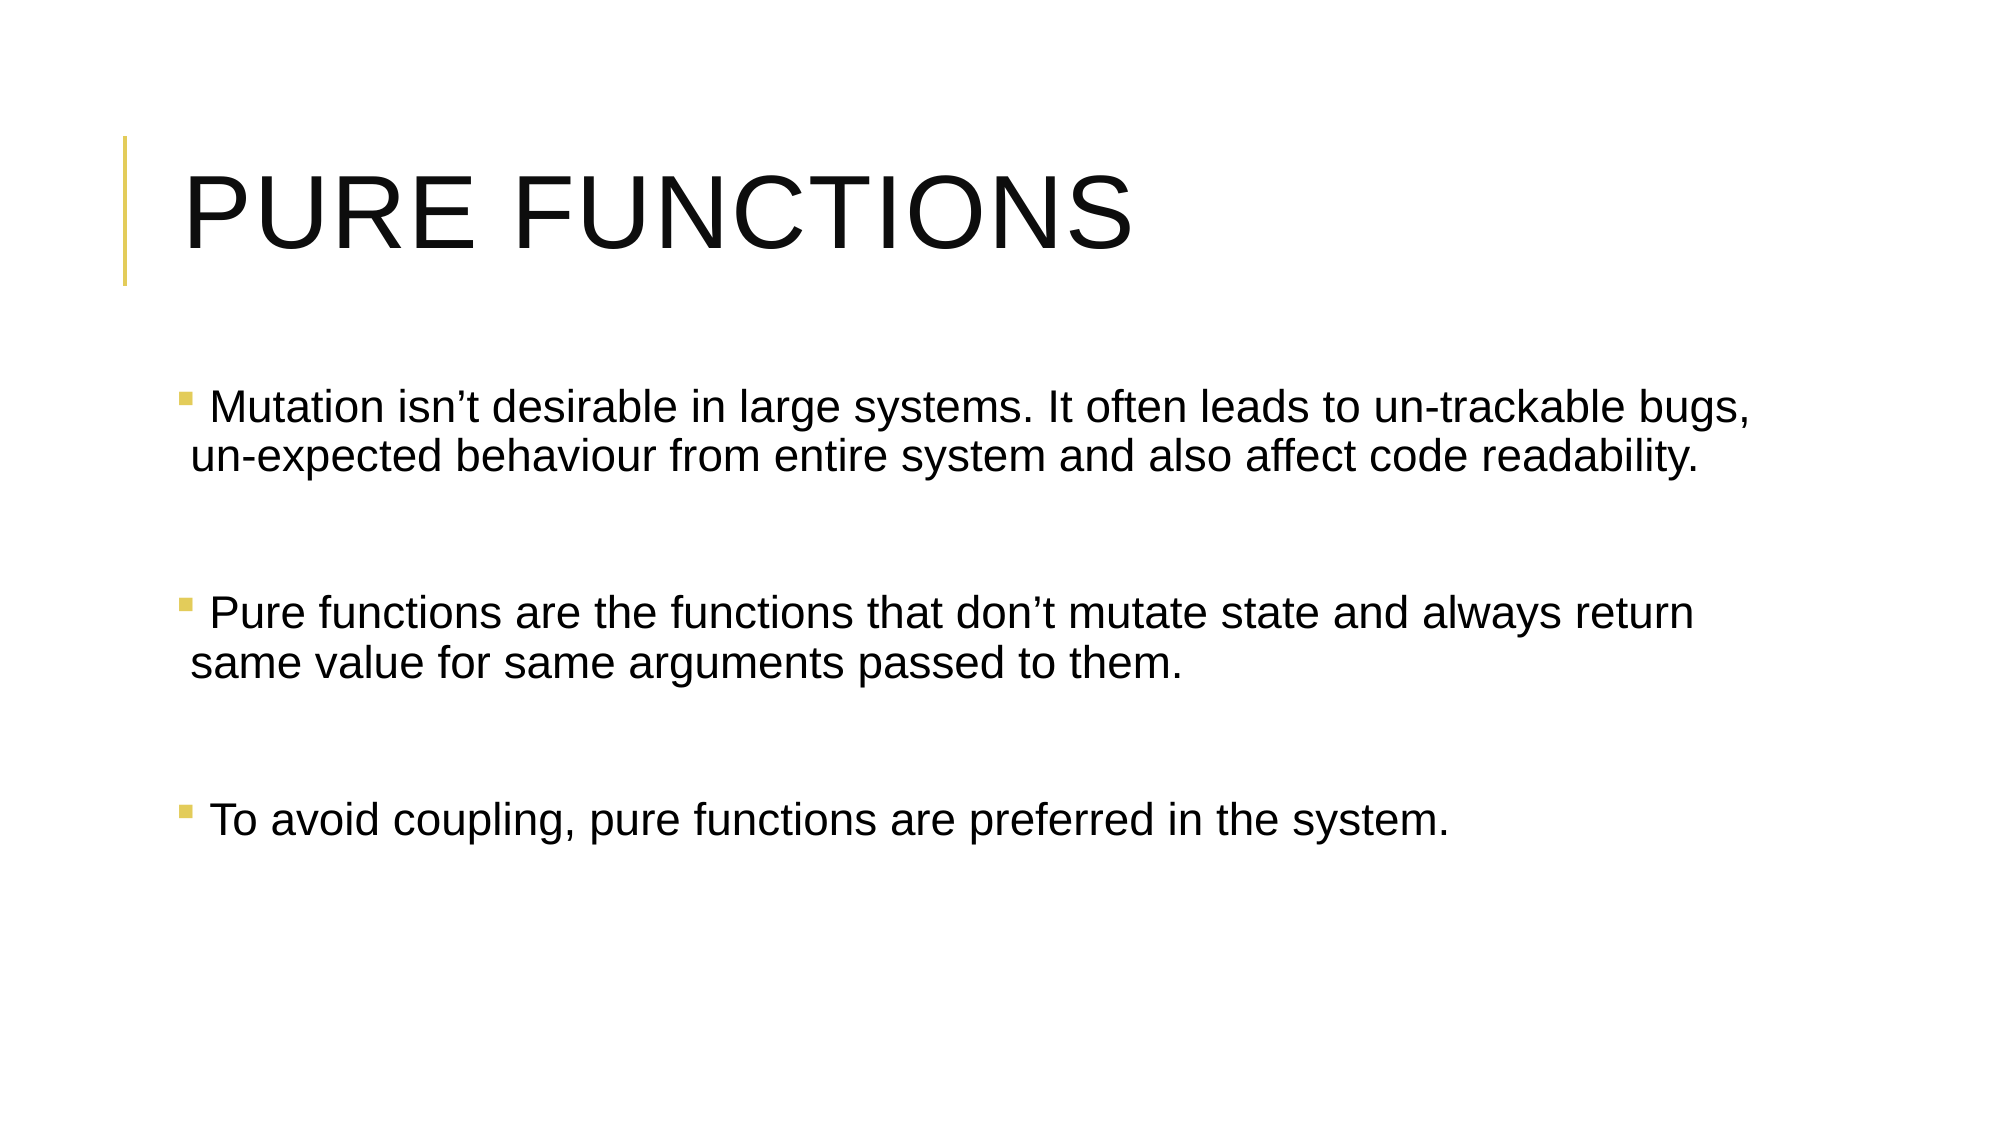

# Pure functions
 Mutation isn’t desirable in large systems. It often leads to un-trackable bugs, un-expected behaviour from entire system and also affect code readability.

 Pure functions are the functions that don’t mutate state and always return same value for same arguments passed to them.

 To avoid coupling, pure functions are preferred in the system.